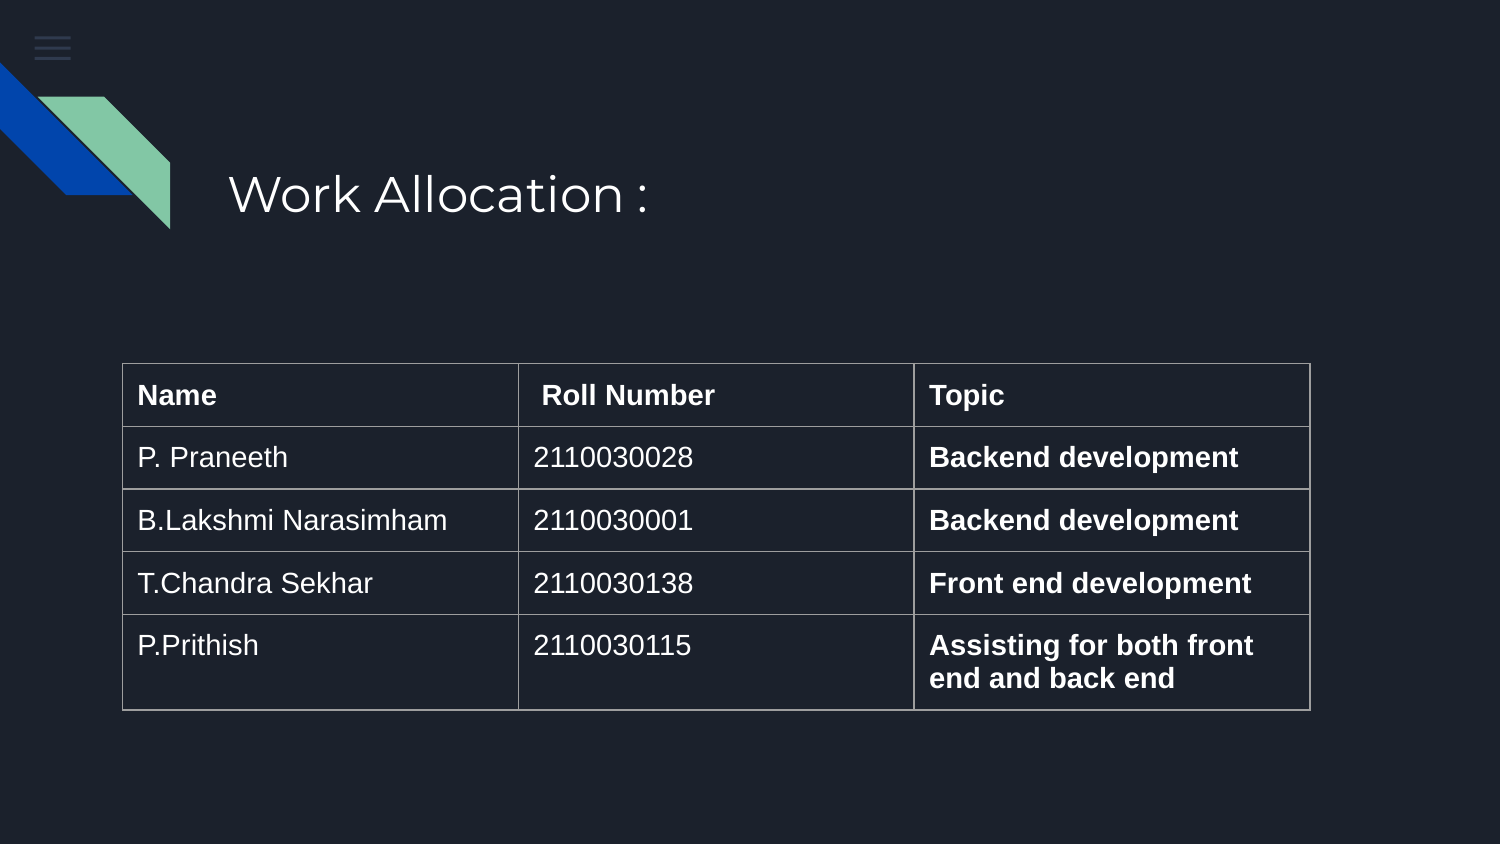

# Work Allocation :
| Name | Roll Number | Topic |
| --- | --- | --- |
| P. Praneeth | 2110030028 | Backend development |
| B.Lakshmi Narasimham | 2110030001 | Backend development |
| T.Chandra Sekhar | 2110030138 | Front end development |
| P.Prithish | 2110030115 | Assisting for both front end and back end |